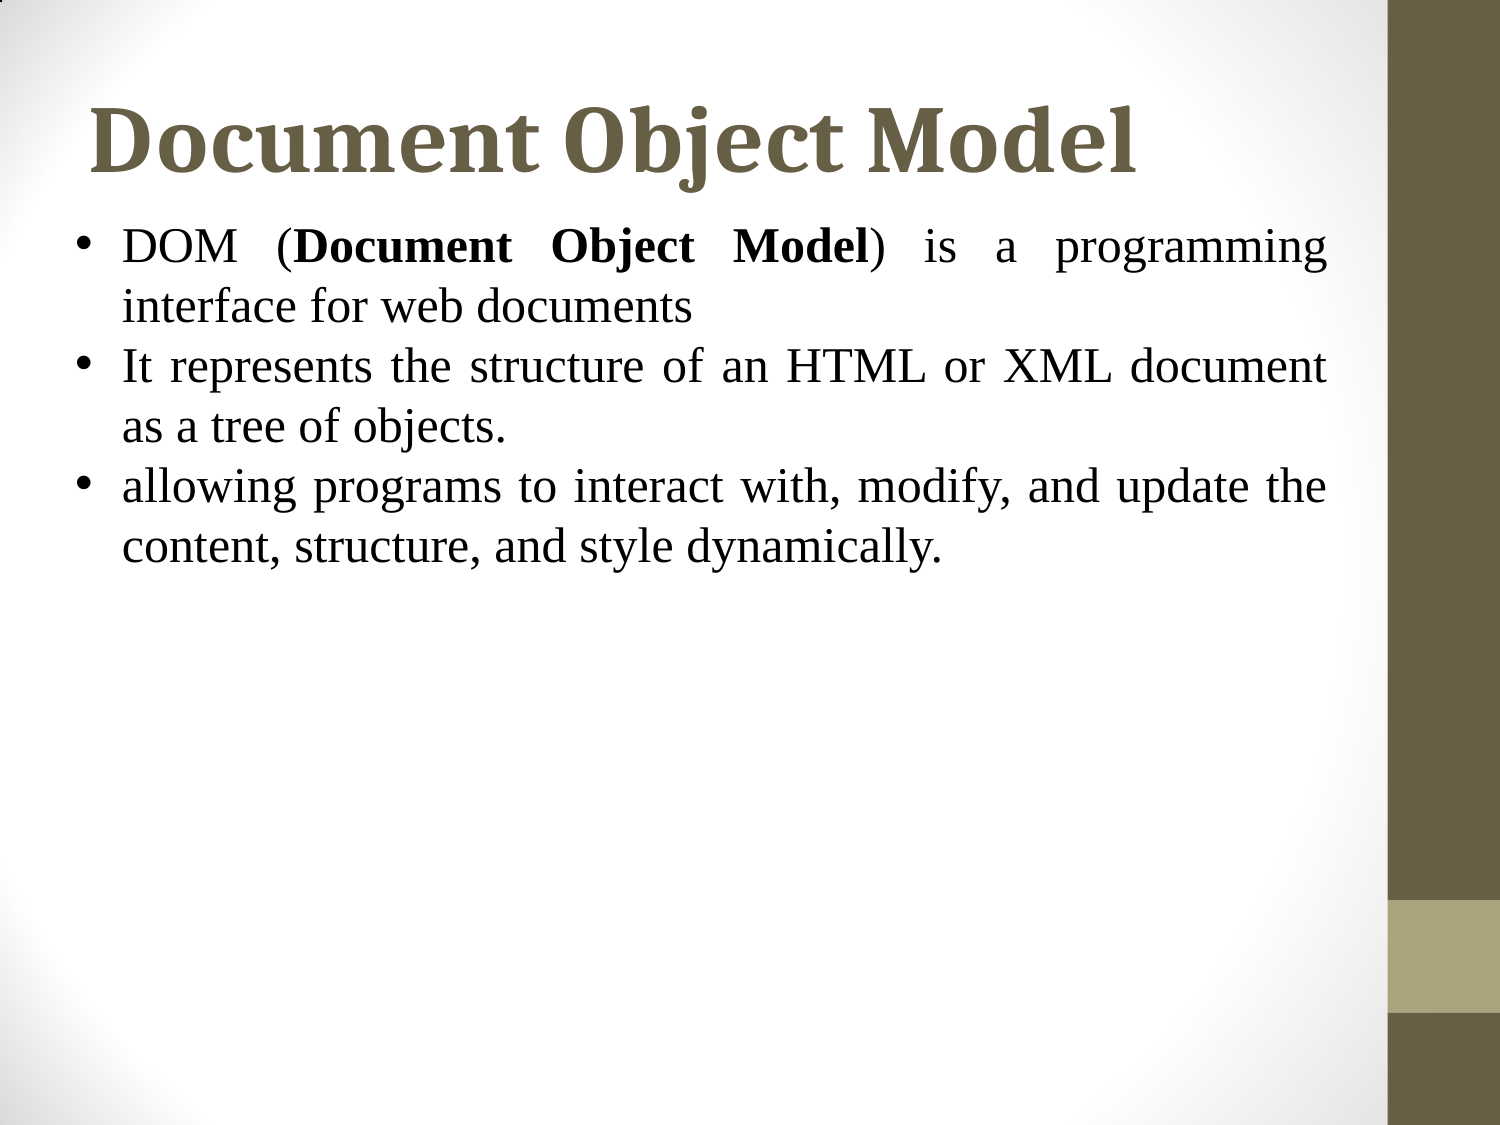

# Document Object Model
DOM (Document Object Model) is a programming interface for web documents
It represents the structure of an HTML or XML document as a tree of objects.
allowing programs to interact with, modify, and update the content, structure, and style dynamically.